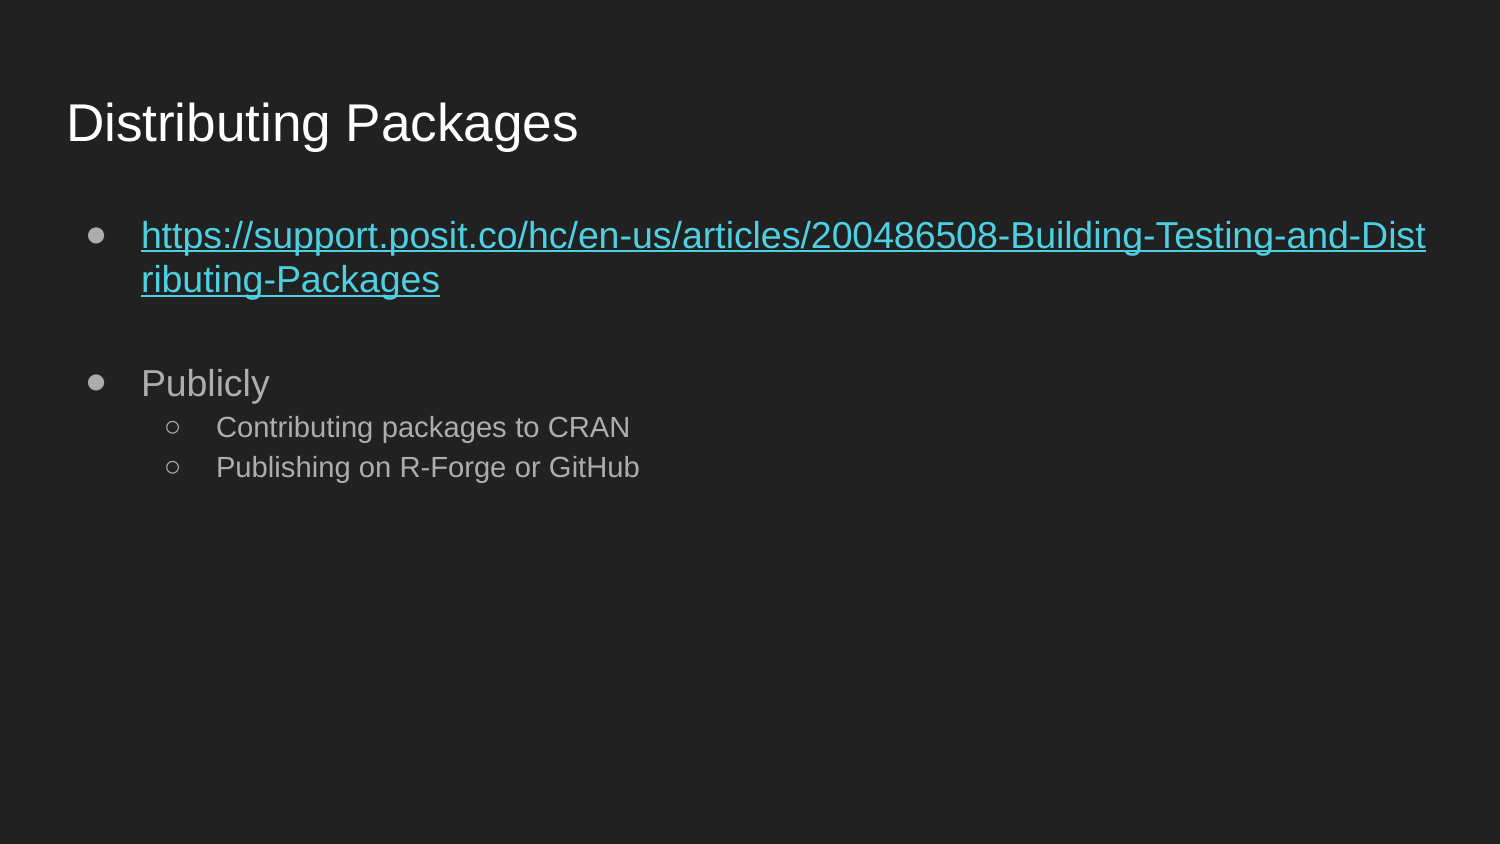

# Distributing Packages
https://support.posit.co/hc/en-us/articles/200486508-Building-Testing-and-Distributing-Packages

Publicly
Contributing packages to CRAN
Publishing on R-Forge or GitHub